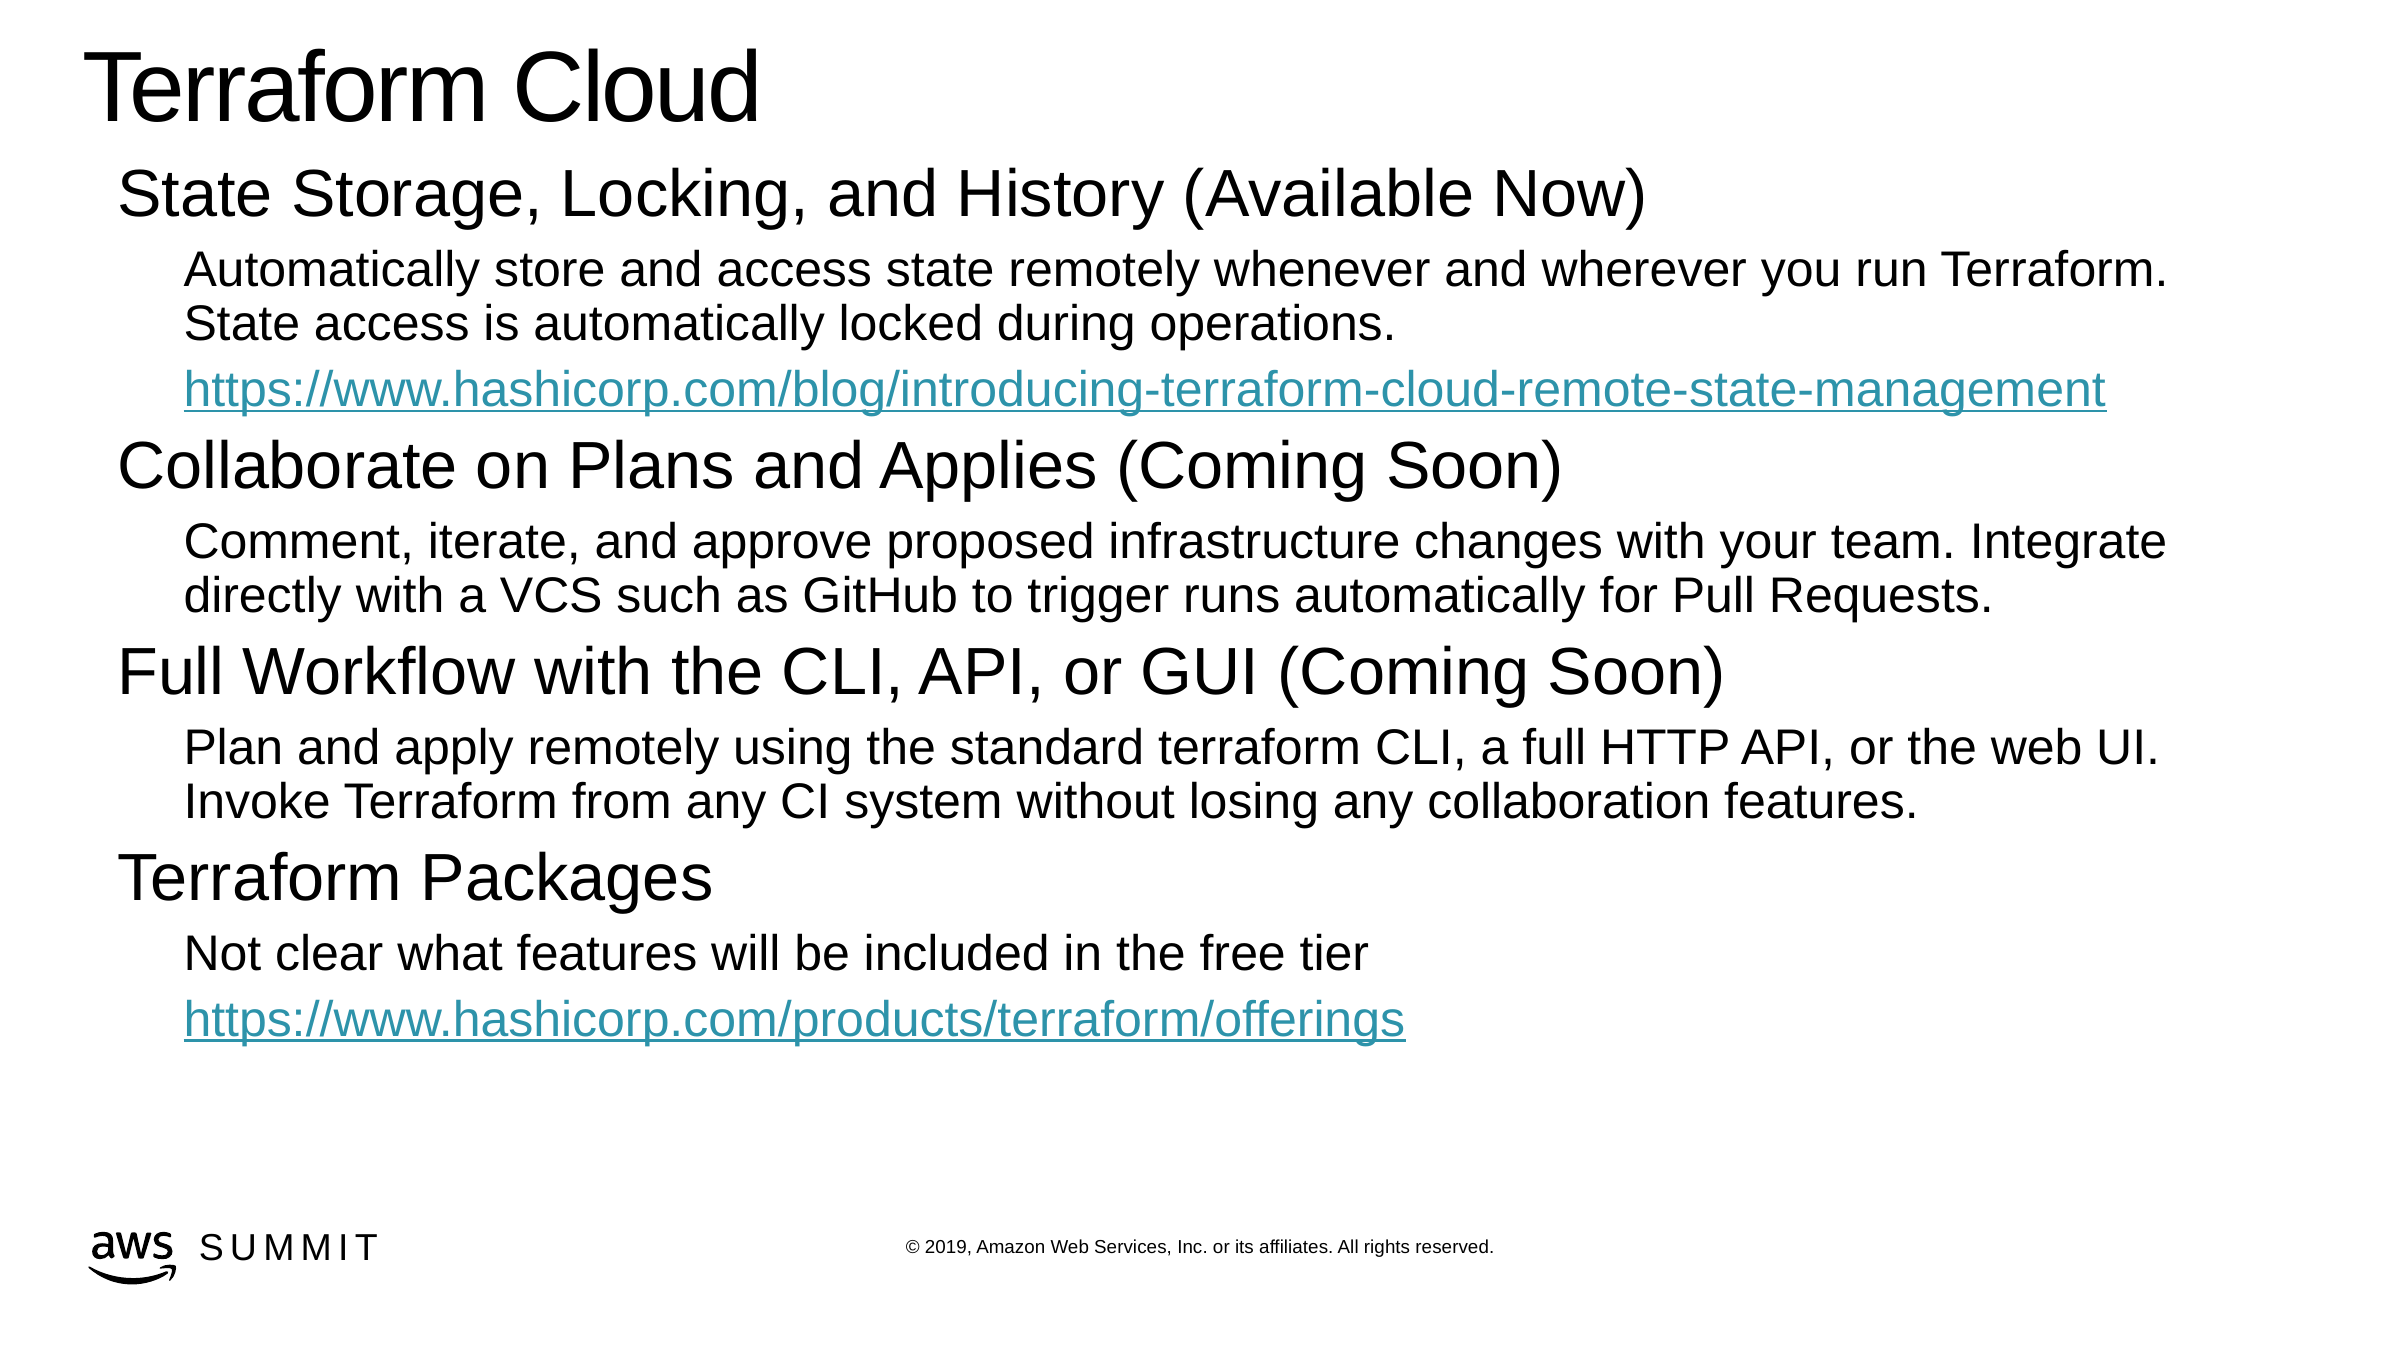

# Terraform Cloud
State Storage, Locking, and History (Available Now)
Automatically store and access state remotely whenever and wherever you run Terraform. State access is automatically locked during operations.
https://www.hashicorp.com/blog/introducing-terraform-cloud-remote-state-management
Collaborate on Plans and Applies (Coming Soon)
Comment, iterate, and approve proposed infrastructure changes with your team. Integrate directly with a VCS such as GitHub to trigger runs automatically for Pull Requests.
Full Workflow with the CLI, API, or GUI (Coming Soon)
Plan and apply remotely using the standard terraform CLI, a full HTTP API, or the web UI. Invoke Terraform from any CI system without losing any collaboration features.
Terraform Packages
Not clear what features will be included in the free tier
https://www.hashicorp.com/products/terraform/offerings